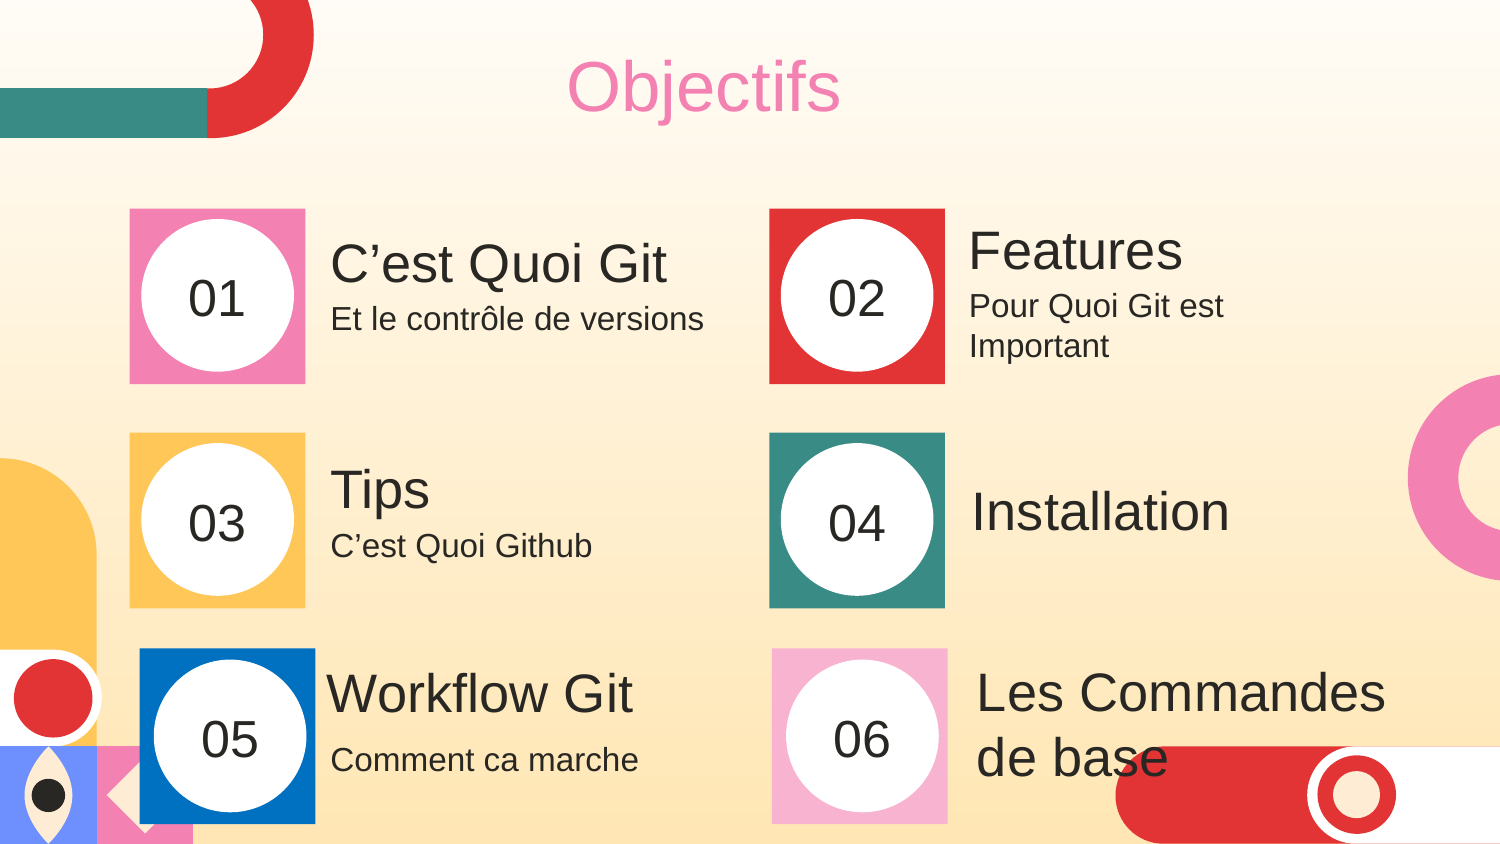

# Objectifs

Features

C’est Quoi Git
01
02
Pour Quoi Git est Important
Et le contrôle de versions

Tips
03
04
Installation
C’est Quoi Github

Workflow Git
05
06
Les Commandes de base
Comment ca marche